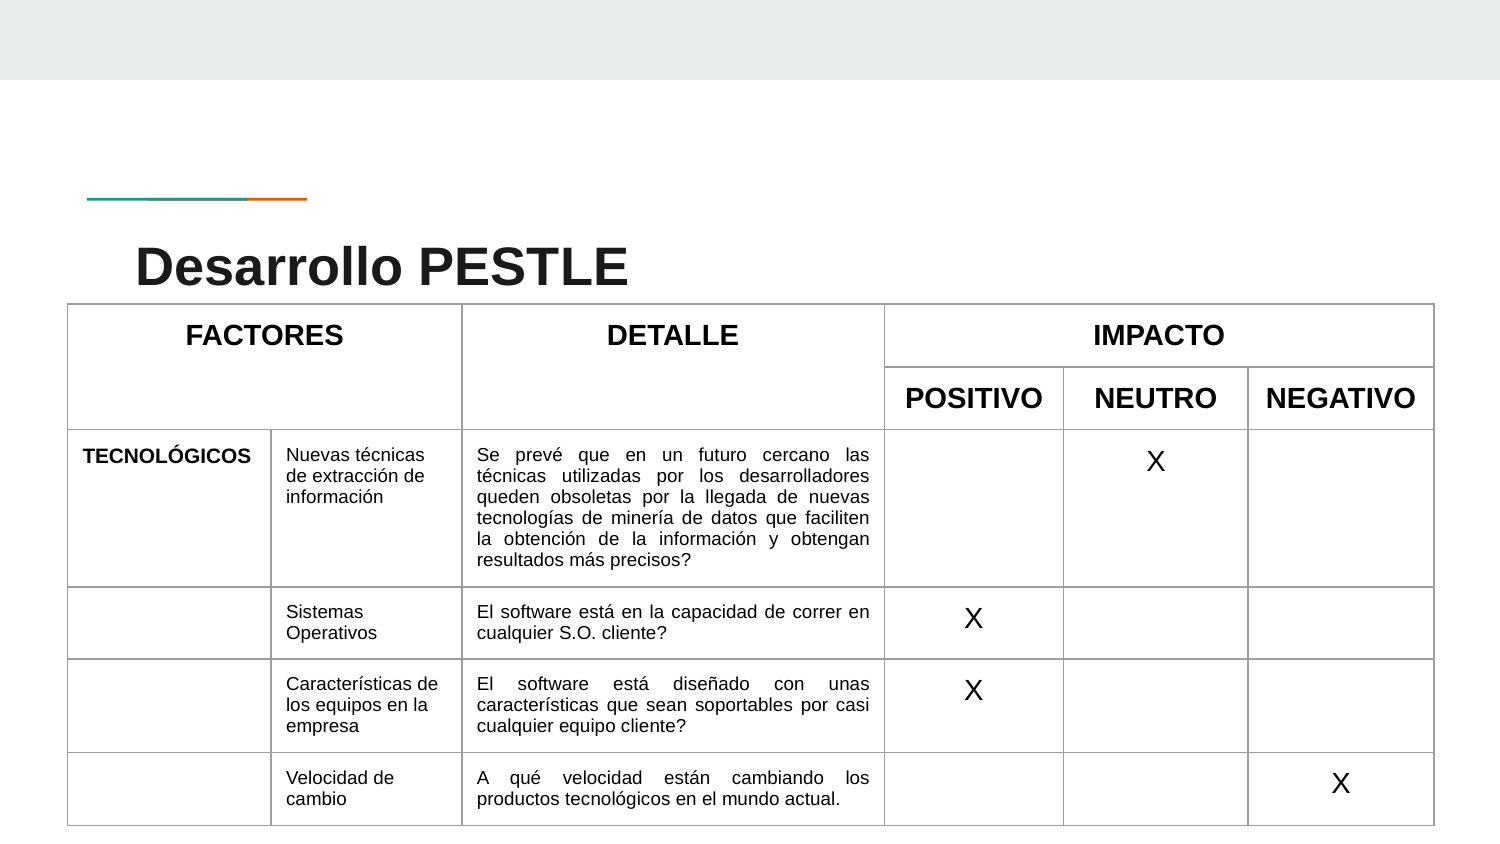

# Desarrollo PESTLE
| FACTORES |  | DETALLE | IMPACTO |  |  |
| --- | --- | --- | --- | --- | --- |
|  |  |  | POSITIVO | NEUTRO | NEGATIVO |
| TECNOLÓGICOS | Nuevas técnicas de extracción de información | Se prevé que en un futuro cercano las técnicas utilizadas por los desarrolladores queden obsoletas por la llegada de nuevas tecnologías de minería de datos que faciliten la obtención de la información y obtengan resultados más precisos? |  | X |  |
|  | Sistemas Operativos | El software está en la capacidad de correr en cualquier S.O. cliente? | X |  |  |
|  | Características de los equipos en la empresa | El software está diseñado con unas características que sean soportables por casi cualquier equipo cliente? | X |  |  |
|  | Velocidad de cambio | A qué velocidad están cambiando los productos tecnológicos en el mundo actual. |  |  | X |